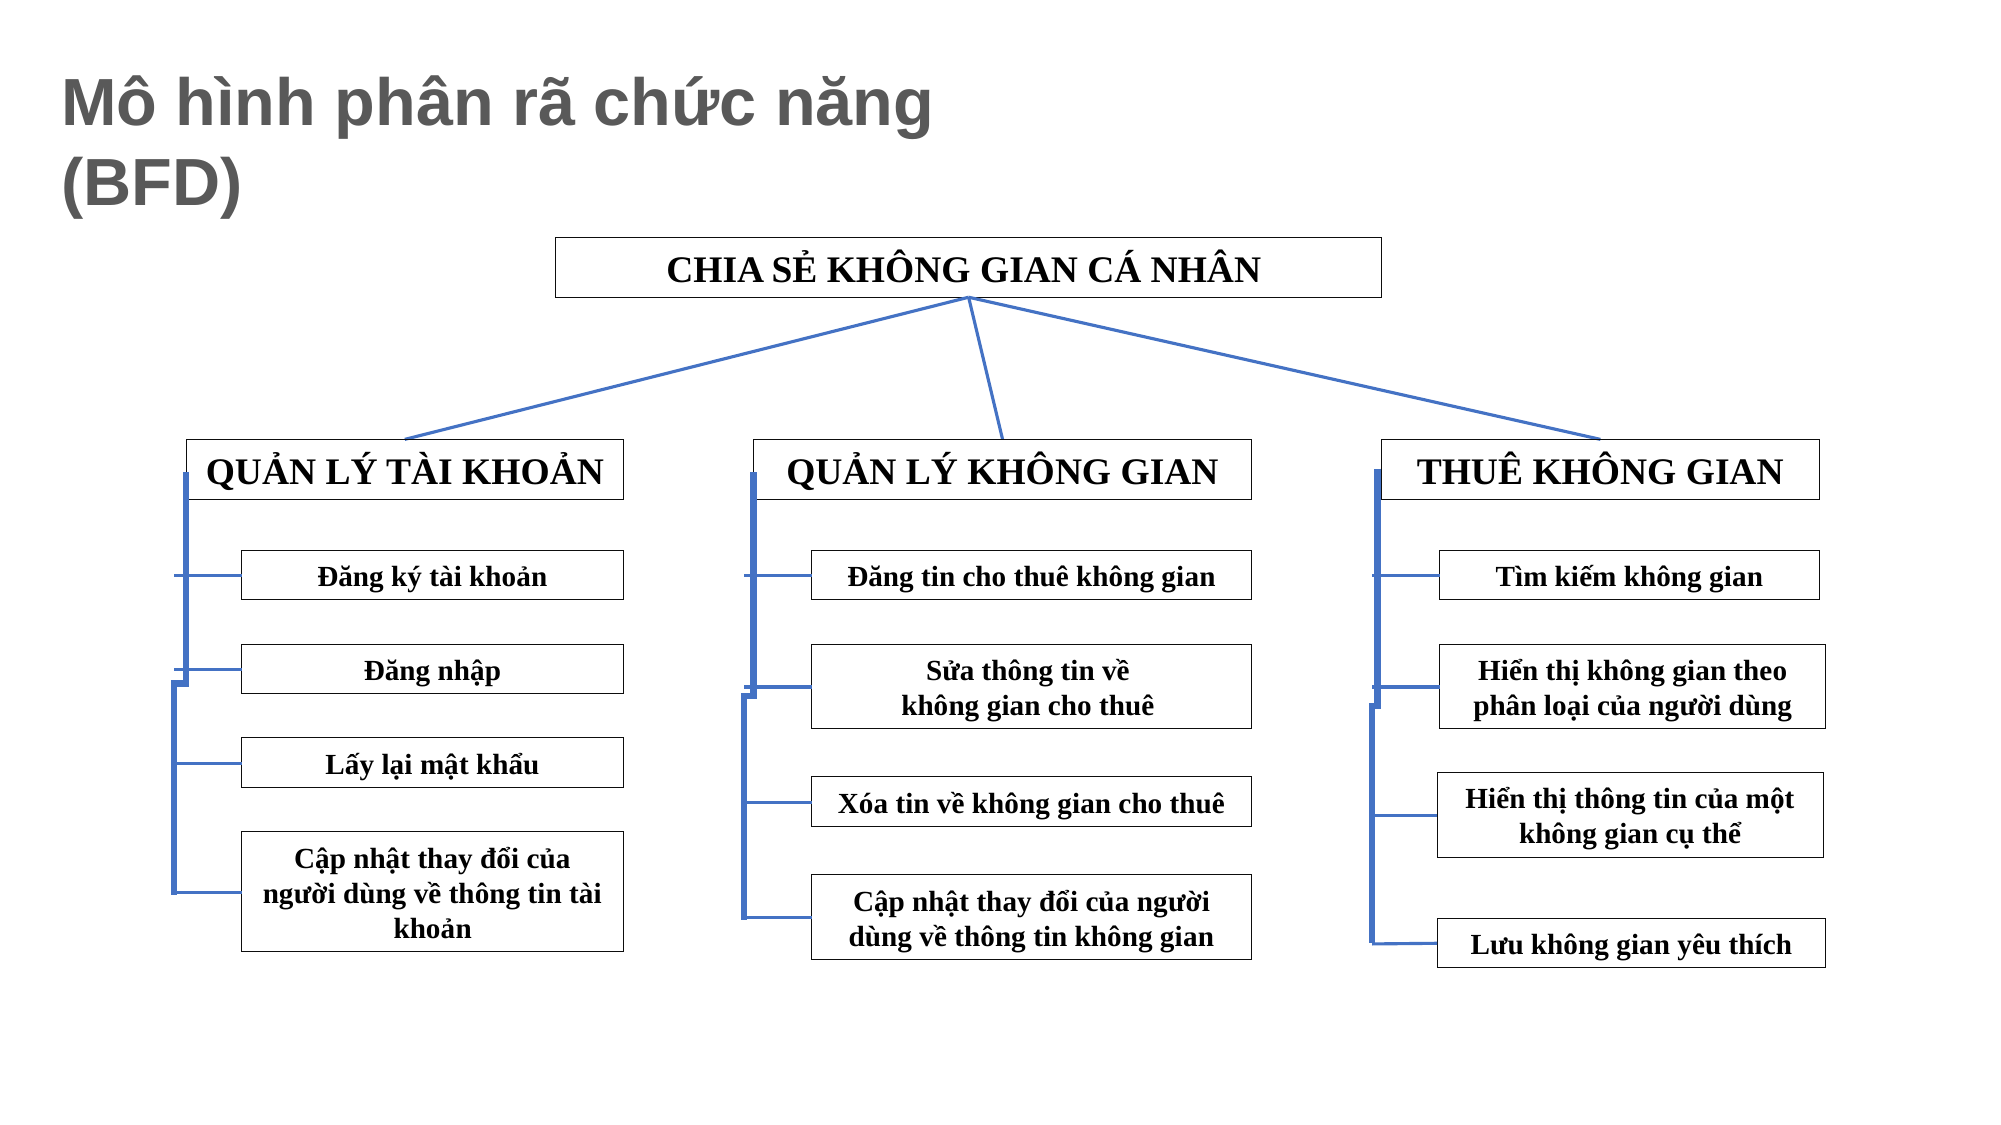

Mô hình phân rã chức năng (BFD)
CHIA SẺ KHÔNG GIAN CÁ NHÂN
QUẢN LÝ TÀI KHOẢN
Đăng ký tài khoản
Đăng nhập
Lấy lại mật khẩu
Cập nhật thay đổi của người dùng về thông tin tài khoản
QUẢN LÝ KHÔNG GIAN
Đăng tin cho thuê không gian
Sửa thông tin về
không gian cho thuê
Xóa tin về không gian cho thuê
Cập nhật thay đổi của người dùng về thông tin không gian
THUÊ KHÔNG GIAN
Tìm kiếm không gian
Hiển thị không gian theo phân loại của người dùng
Hiển thị thông tin của một không gian cụ thể
Lưu không gian yêu thích